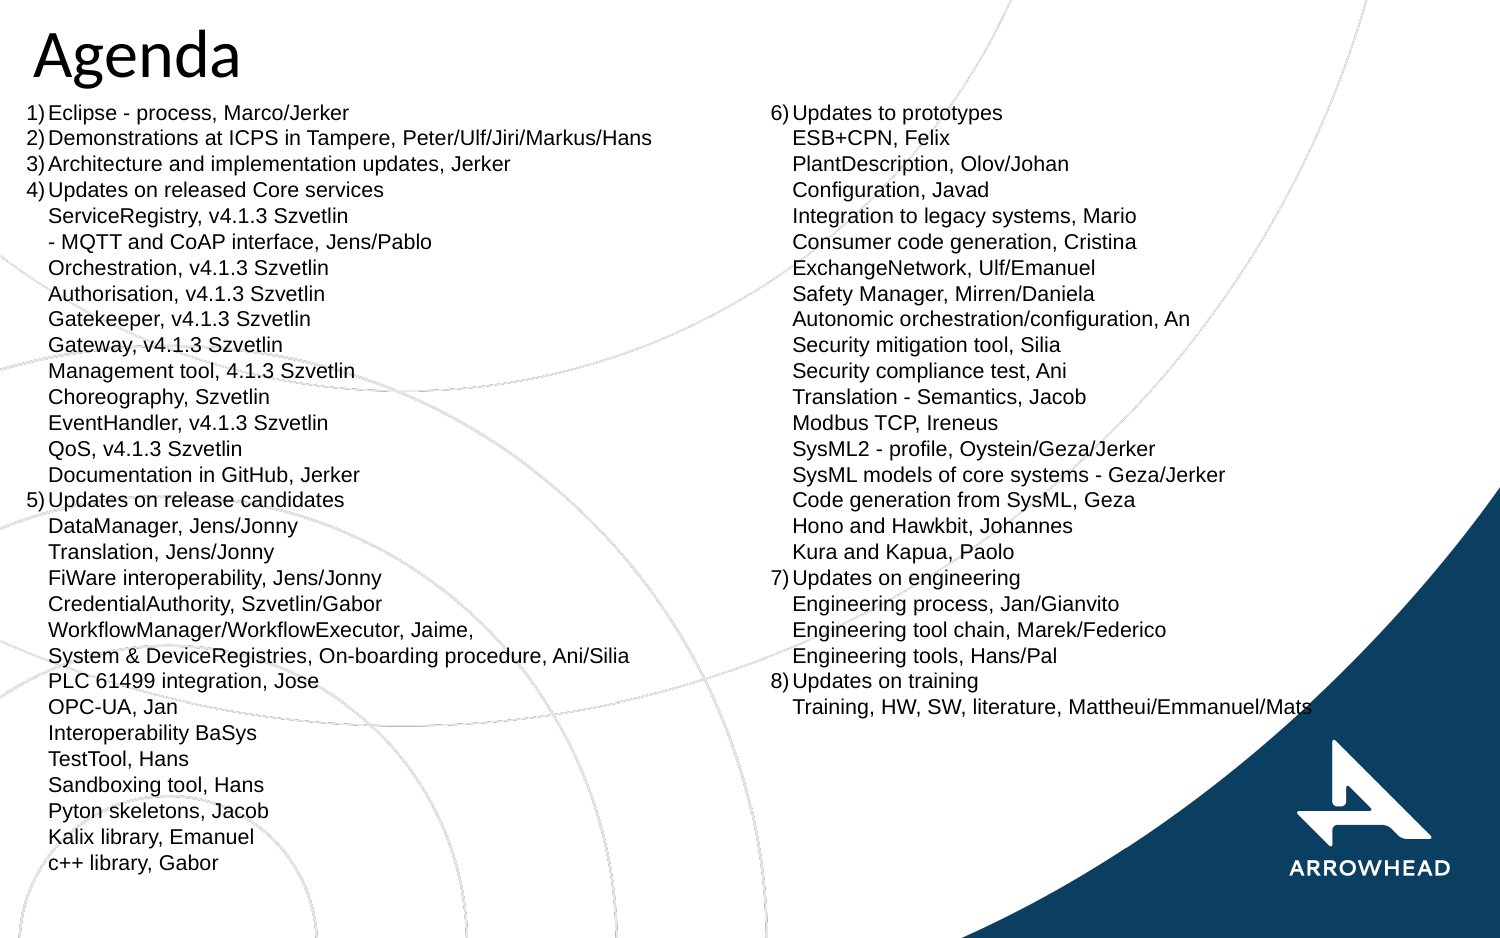

# Agenda
2
Eclipse - process, Marco/Jerker
Demonstrations at ICPS in Tampere, Peter/Ulf/Jiri/Markus/Hans
Architecture and implementation updates, Jerker
Updates on released Core services
ServiceRegistry, v4.1.3 Szvetlin
- MQTT and CoAP interface, Jens/Pablo
Orchestration, v4.1.3 Szvetlin
Authorisation, v4.1.3 Szvetlin
Gatekeeper, v4.1.3 Szvetlin
Gateway, v4.1.3 Szvetlin
Management tool, 4.1.3 Szvetlin
Choreography, Szvetlin
EventHandler, v4.1.3 Szvetlin
QoS, v4.1.3 Szvetlin
Documentation in GitHub, Jerker
Updates on release candidates
DataManager, Jens/Jonny
Translation, Jens/Jonny
FiWare interoperability, Jens/Jonny
CredentialAuthority, Szvetlin/Gabor
WorkflowManager/WorkflowExecutor, Jaime,
System & DeviceRegistries, On-boarding procedure, Ani/Silia
PLC 61499 integration, Jose
OPC-UA, Jan
Interoperability BaSys
TestTool, Hans
Sandboxing tool, Hans
Pyton skeletons, Jacob
Kalix library, Emanuel
c++ library, Gabor
Updates to prototypes
ESB+CPN, Felix
PlantDescription, Olov/Johan
Configuration, Javad
Integration to legacy systems, Mario
Consumer code generation, Cristina
ExchangeNetwork, Ulf/Emanuel
Safety Manager, Mirren/Daniela
Autonomic orchestration/configuration, An
Security mitigation tool, Silia
Security compliance test, Ani
Translation - Semantics, Jacob
Modbus TCP, Ireneus
SysML2 - profile, Oystein/Geza/Jerker
SysML models of core systems - Geza/Jerker
Code generation from SysML, Geza
Hono and Hawkbit, Johannes
Kura and Kapua, Paolo
Updates on engineering
Engineering process, Jan/Gianvito
Engineering tool chain, Marek/Federico
Engineering tools, Hans/Pal
Updates on training
Training, HW, SW, literature, Mattheui/Emmanuel/Mats